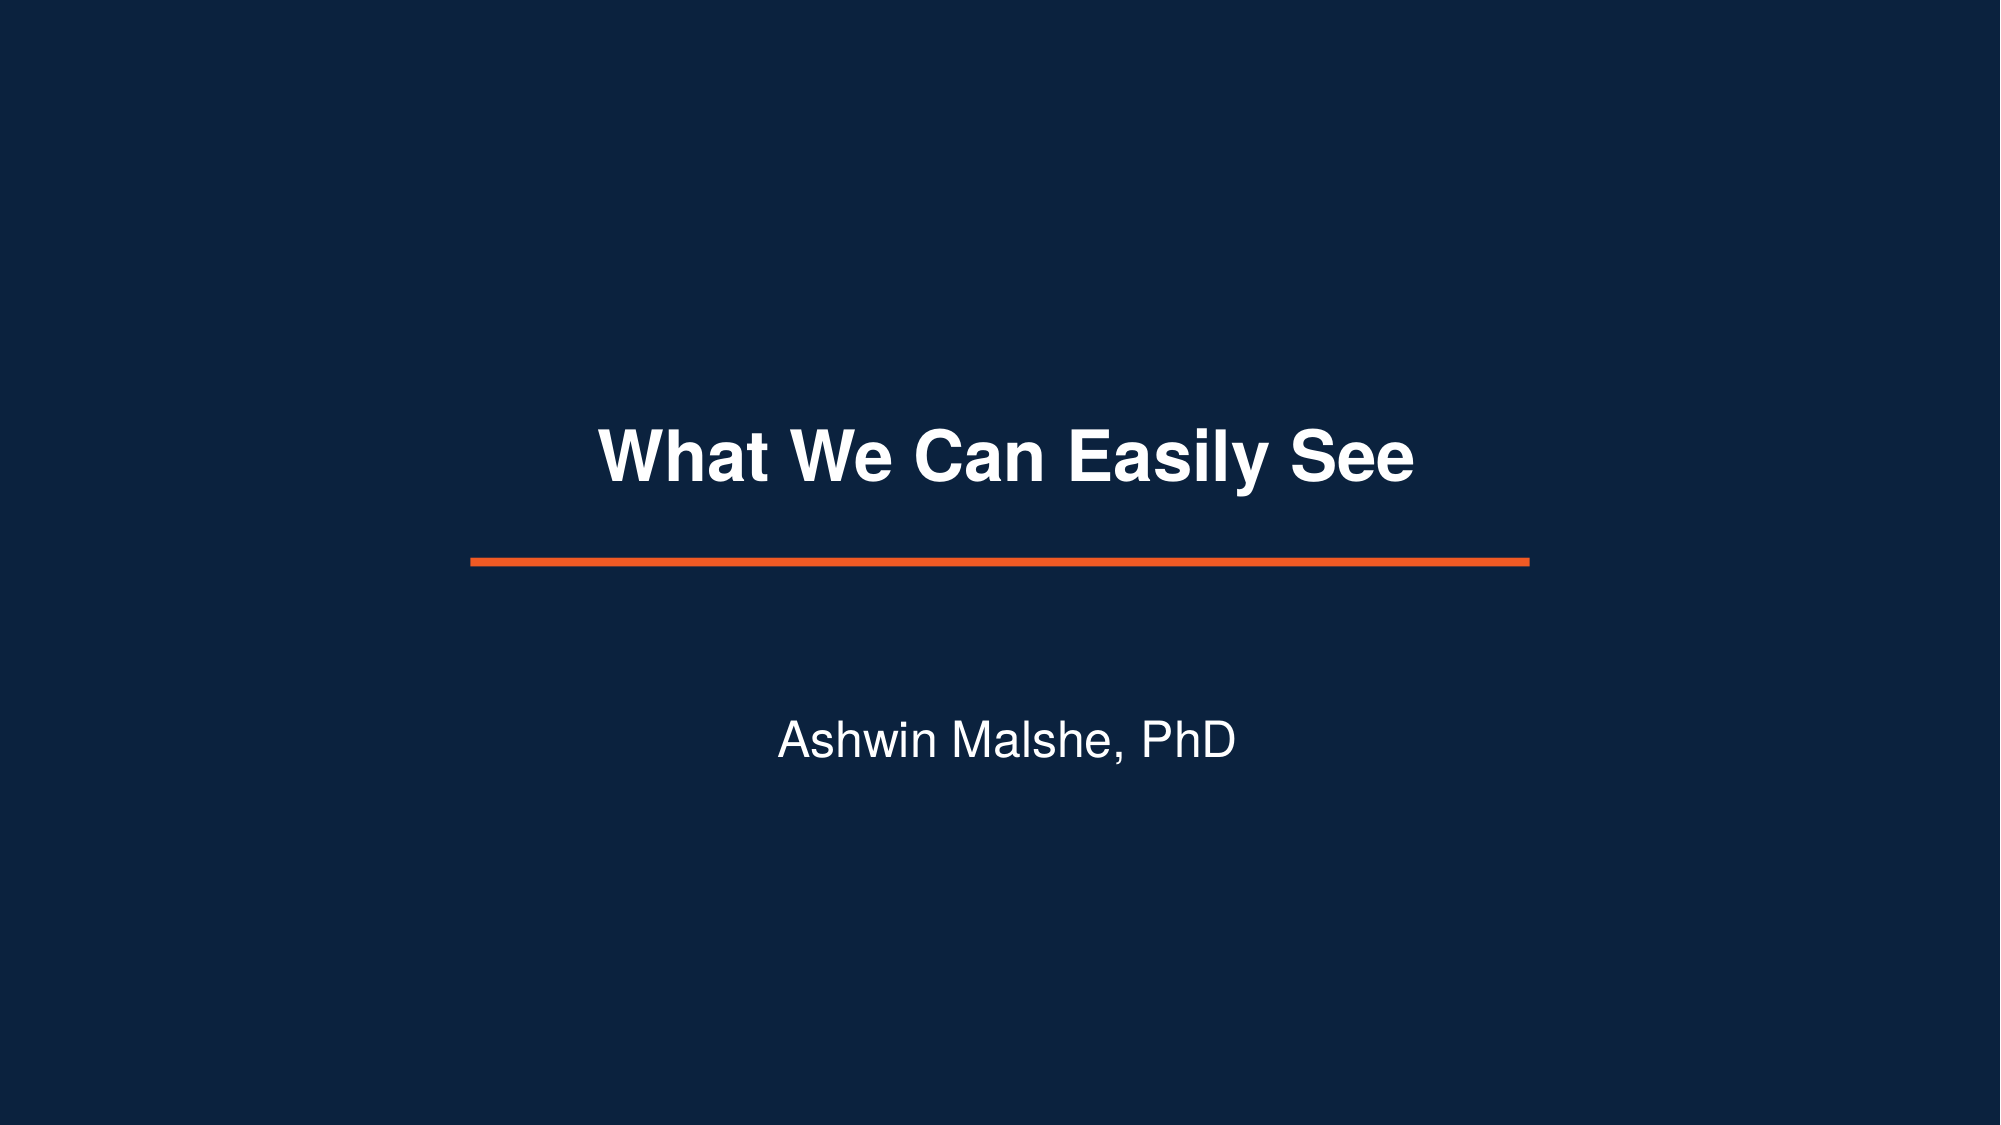

# What We Can Easily See
Ashwin Malshe, PhD